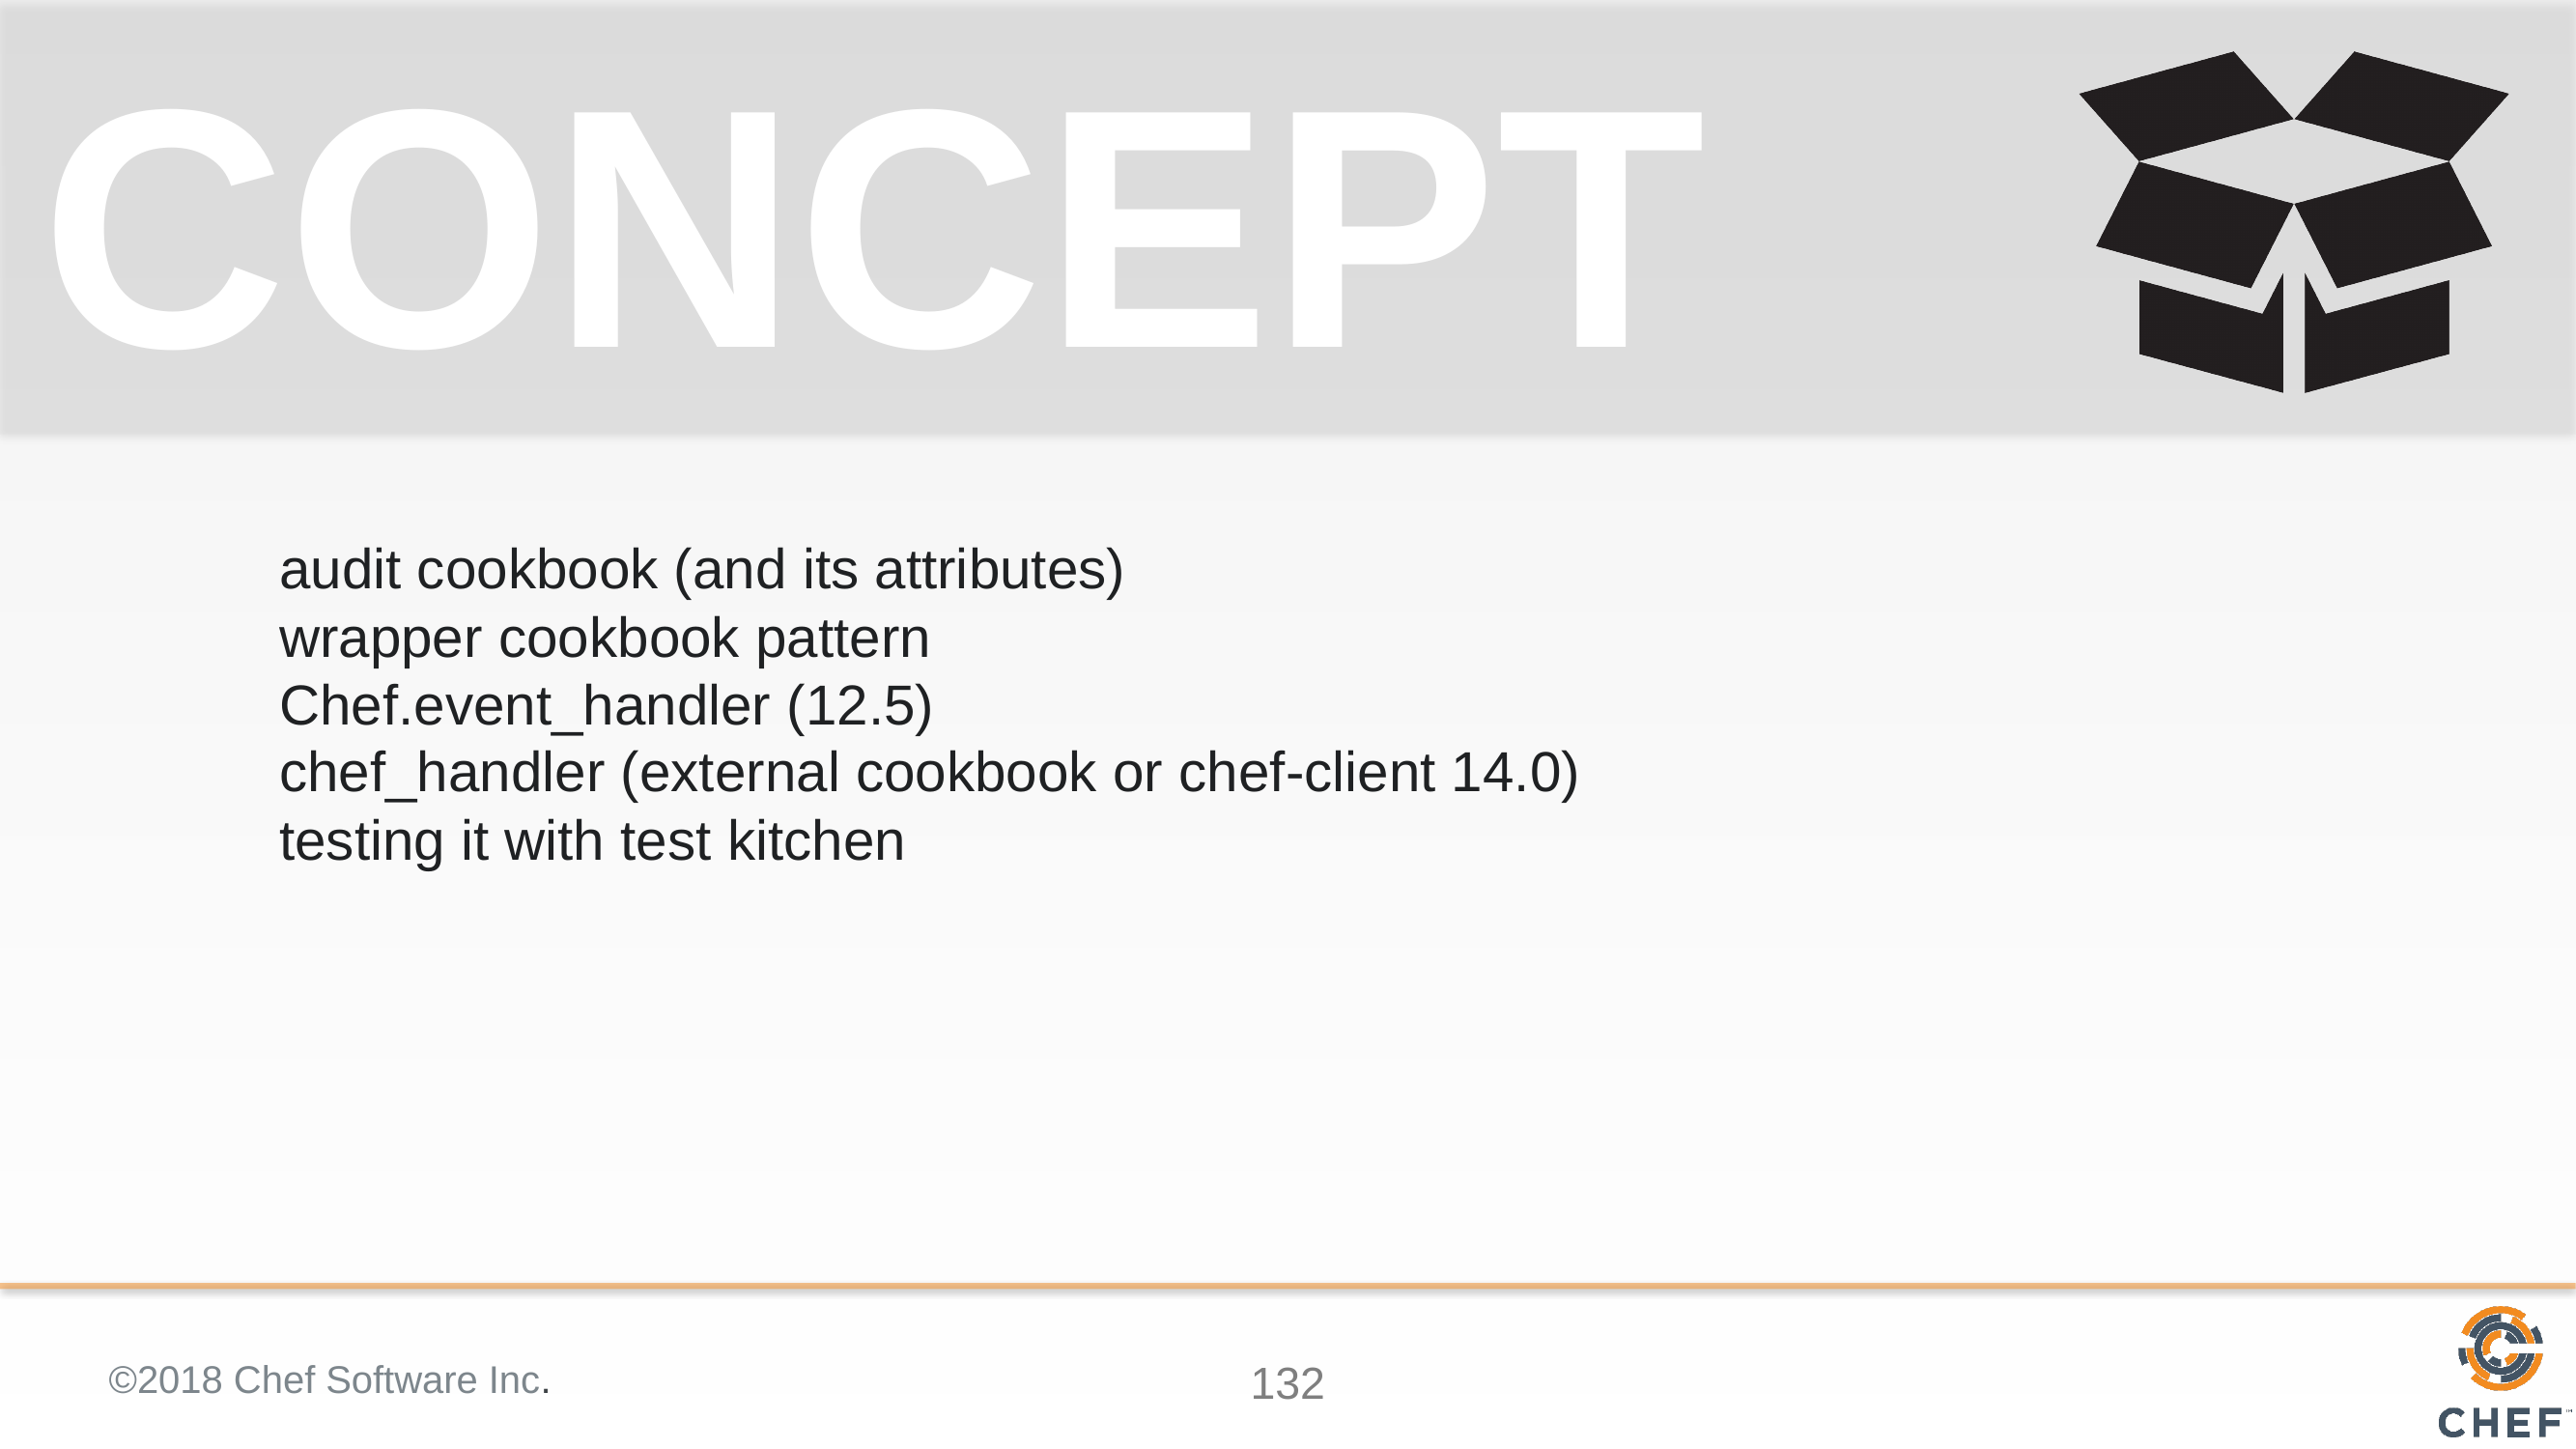

#
audit cookbook (and its attributes)
wrapper cookbook pattern
Chef.event_handler (12.5)
chef_handler (external cookbook or chef-client 14.0)
testing it with test kitchen